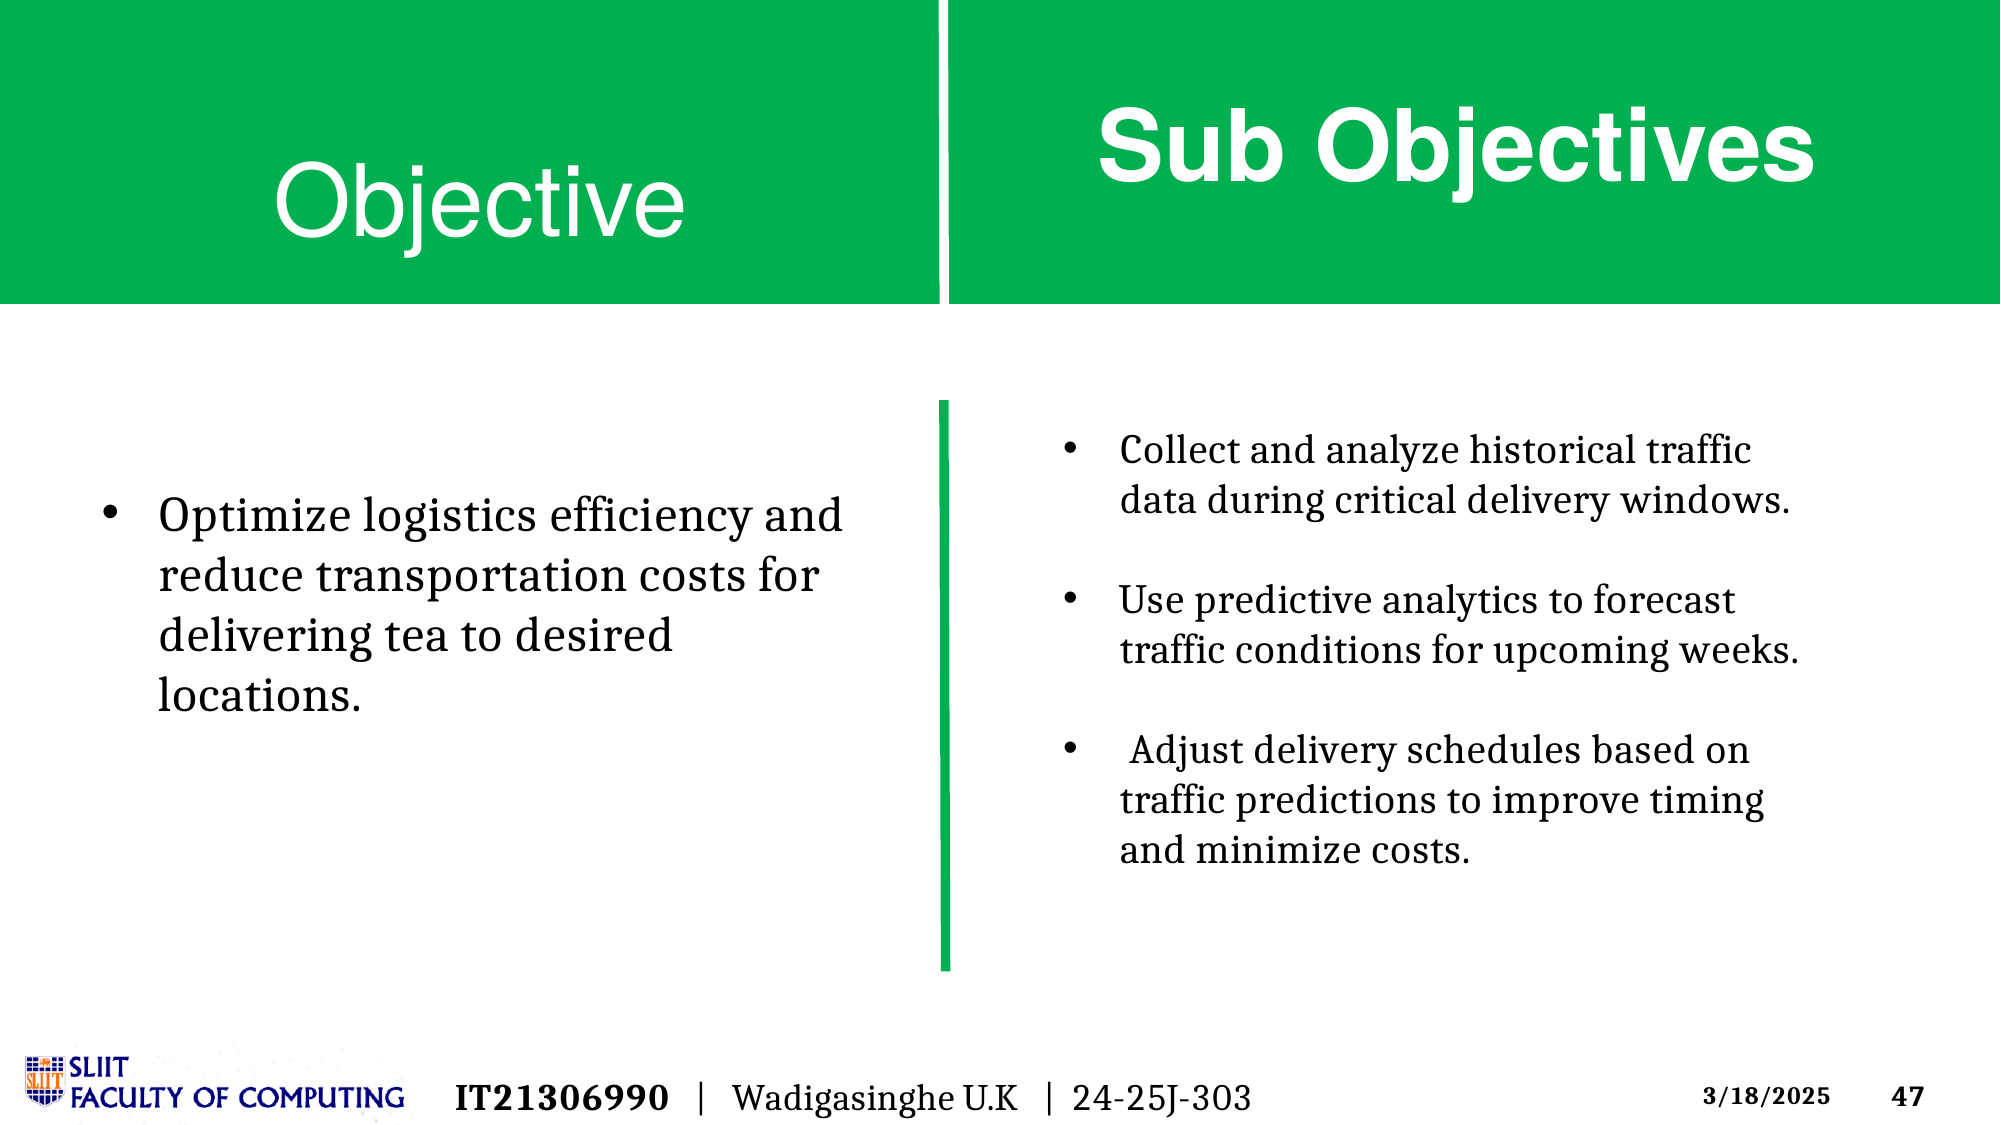

3/18/2025
47

Sub Objectives
# Objective
Collect and analyze historical traffic data during critical delivery windows.

Use predictive analytics to forecast traffic conditions for upcoming weeks.

 Adjust delivery schedules based on traffic predictions to improve timing and minimize costs.

Optimize logistics efficiency and reduce transportation costs for delivering tea to desired locations.
IT21306990   |   Wadigasinghe U.K   |  24-25J-303